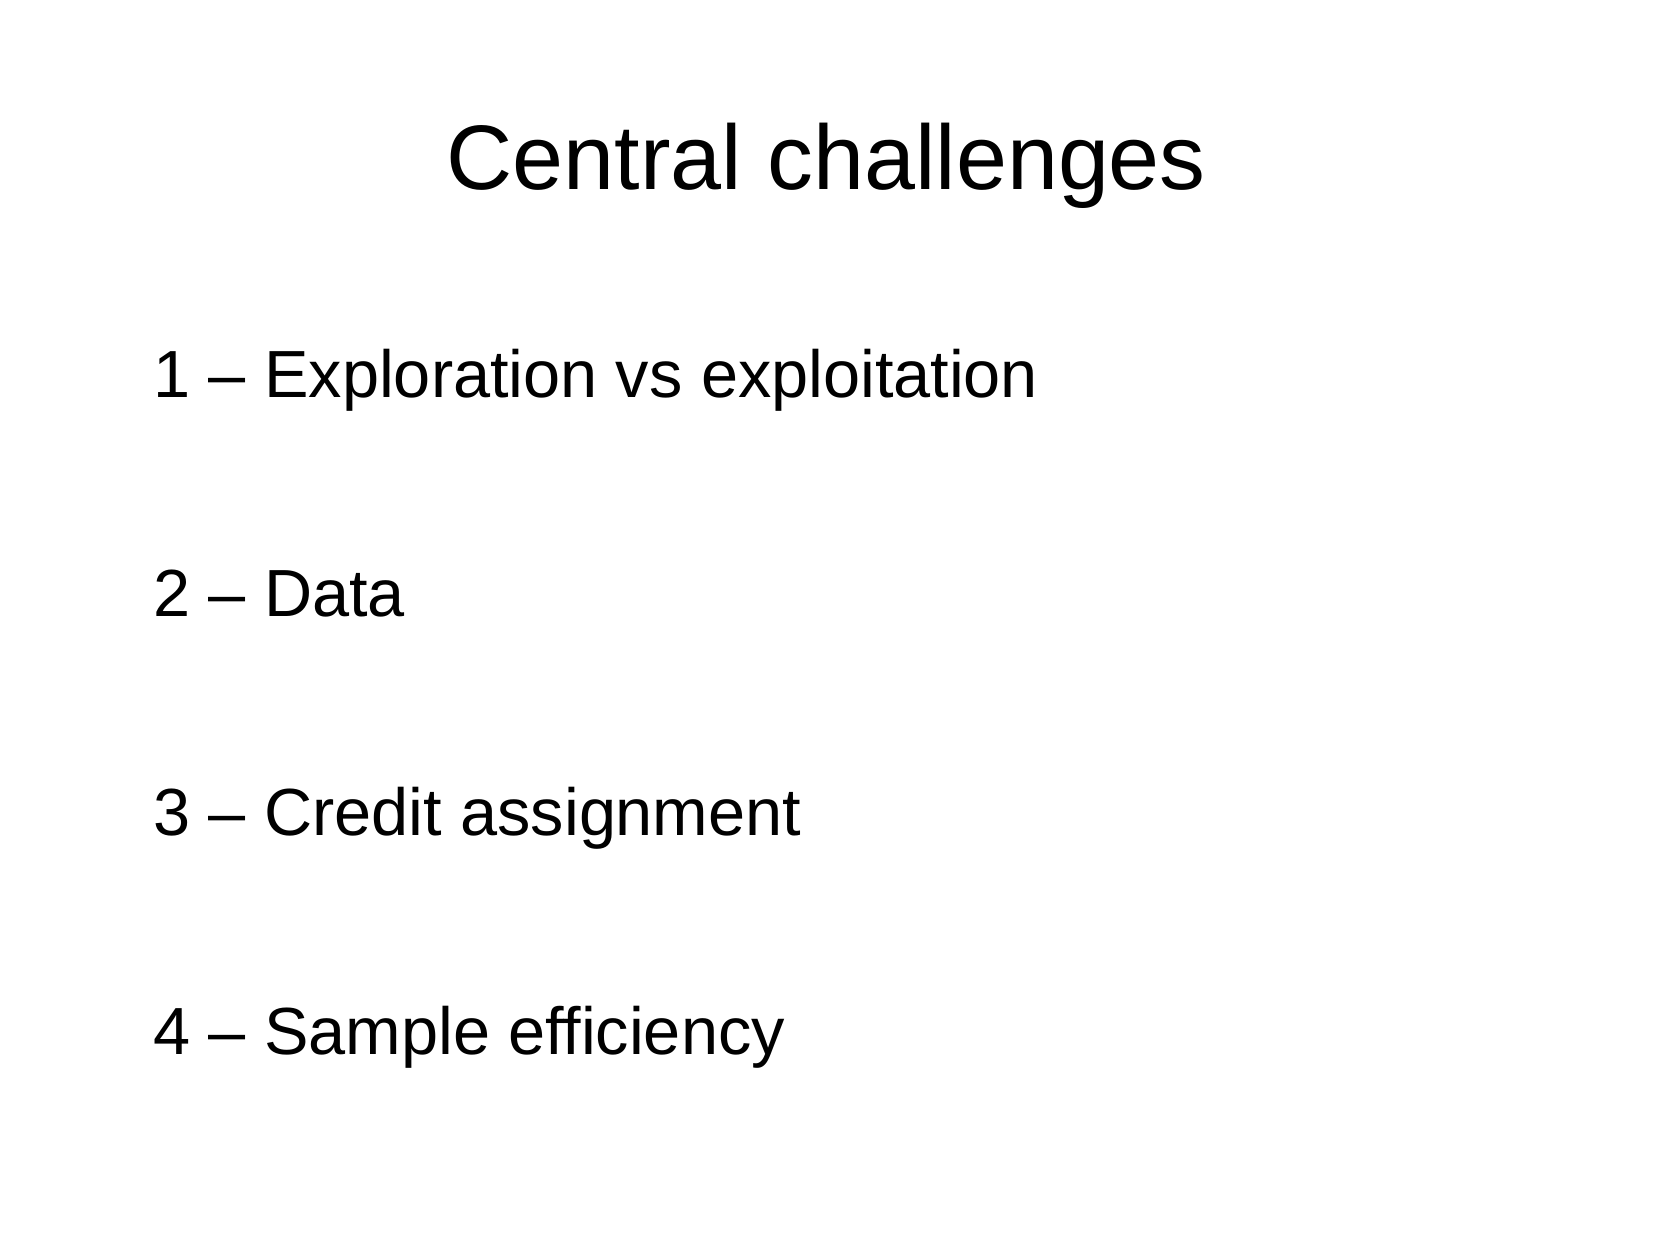

Central challenges
1 – Exploration vs exploitation

2 – Data

3 – Credit assignment

4 – Sample efficiency